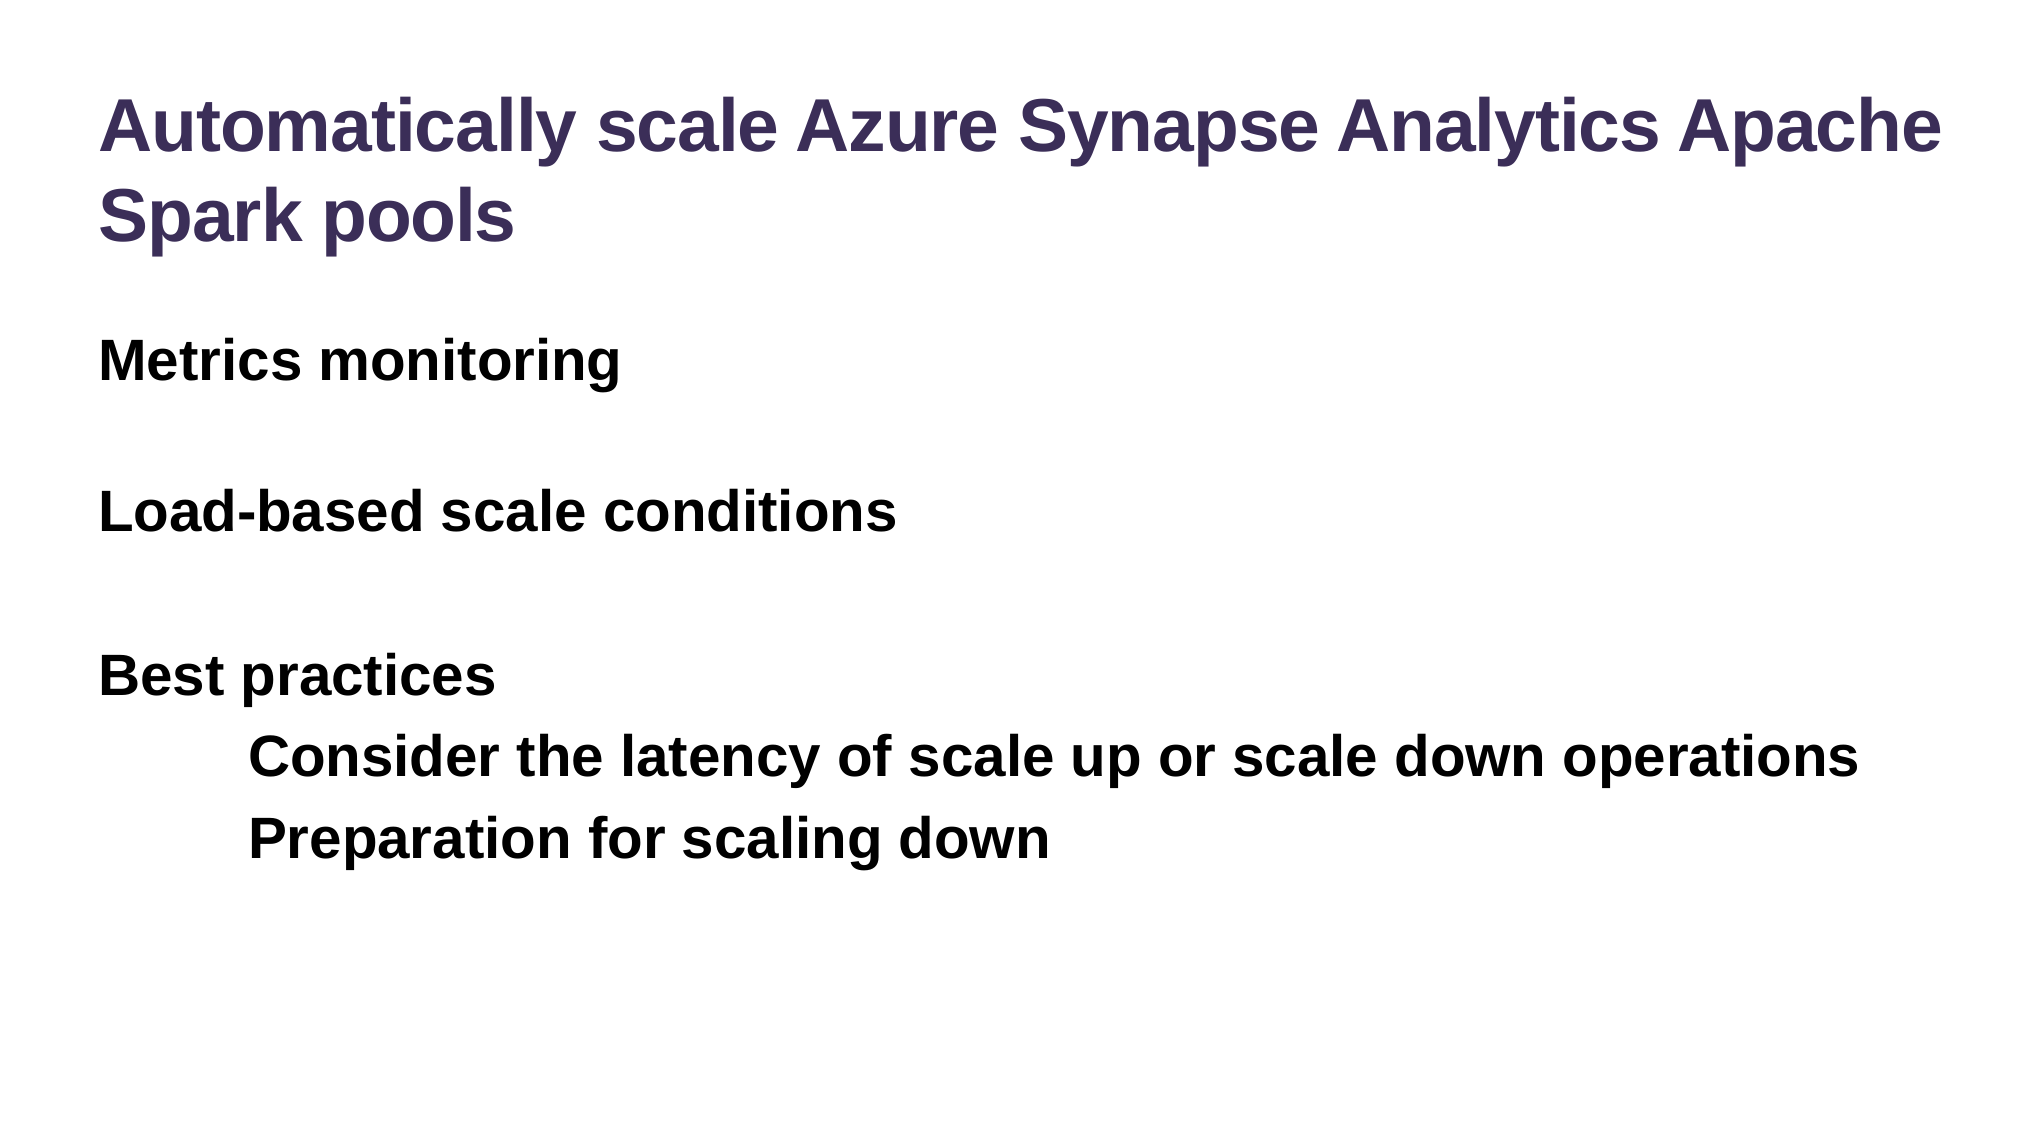

# Automatically scale Azure Synapse Analytics Apache Spark pools

Metrics monitoring
Load-based scale conditions

Best practices
	Consider the latency of scale up or scale down operations
	Preparation for scaling down